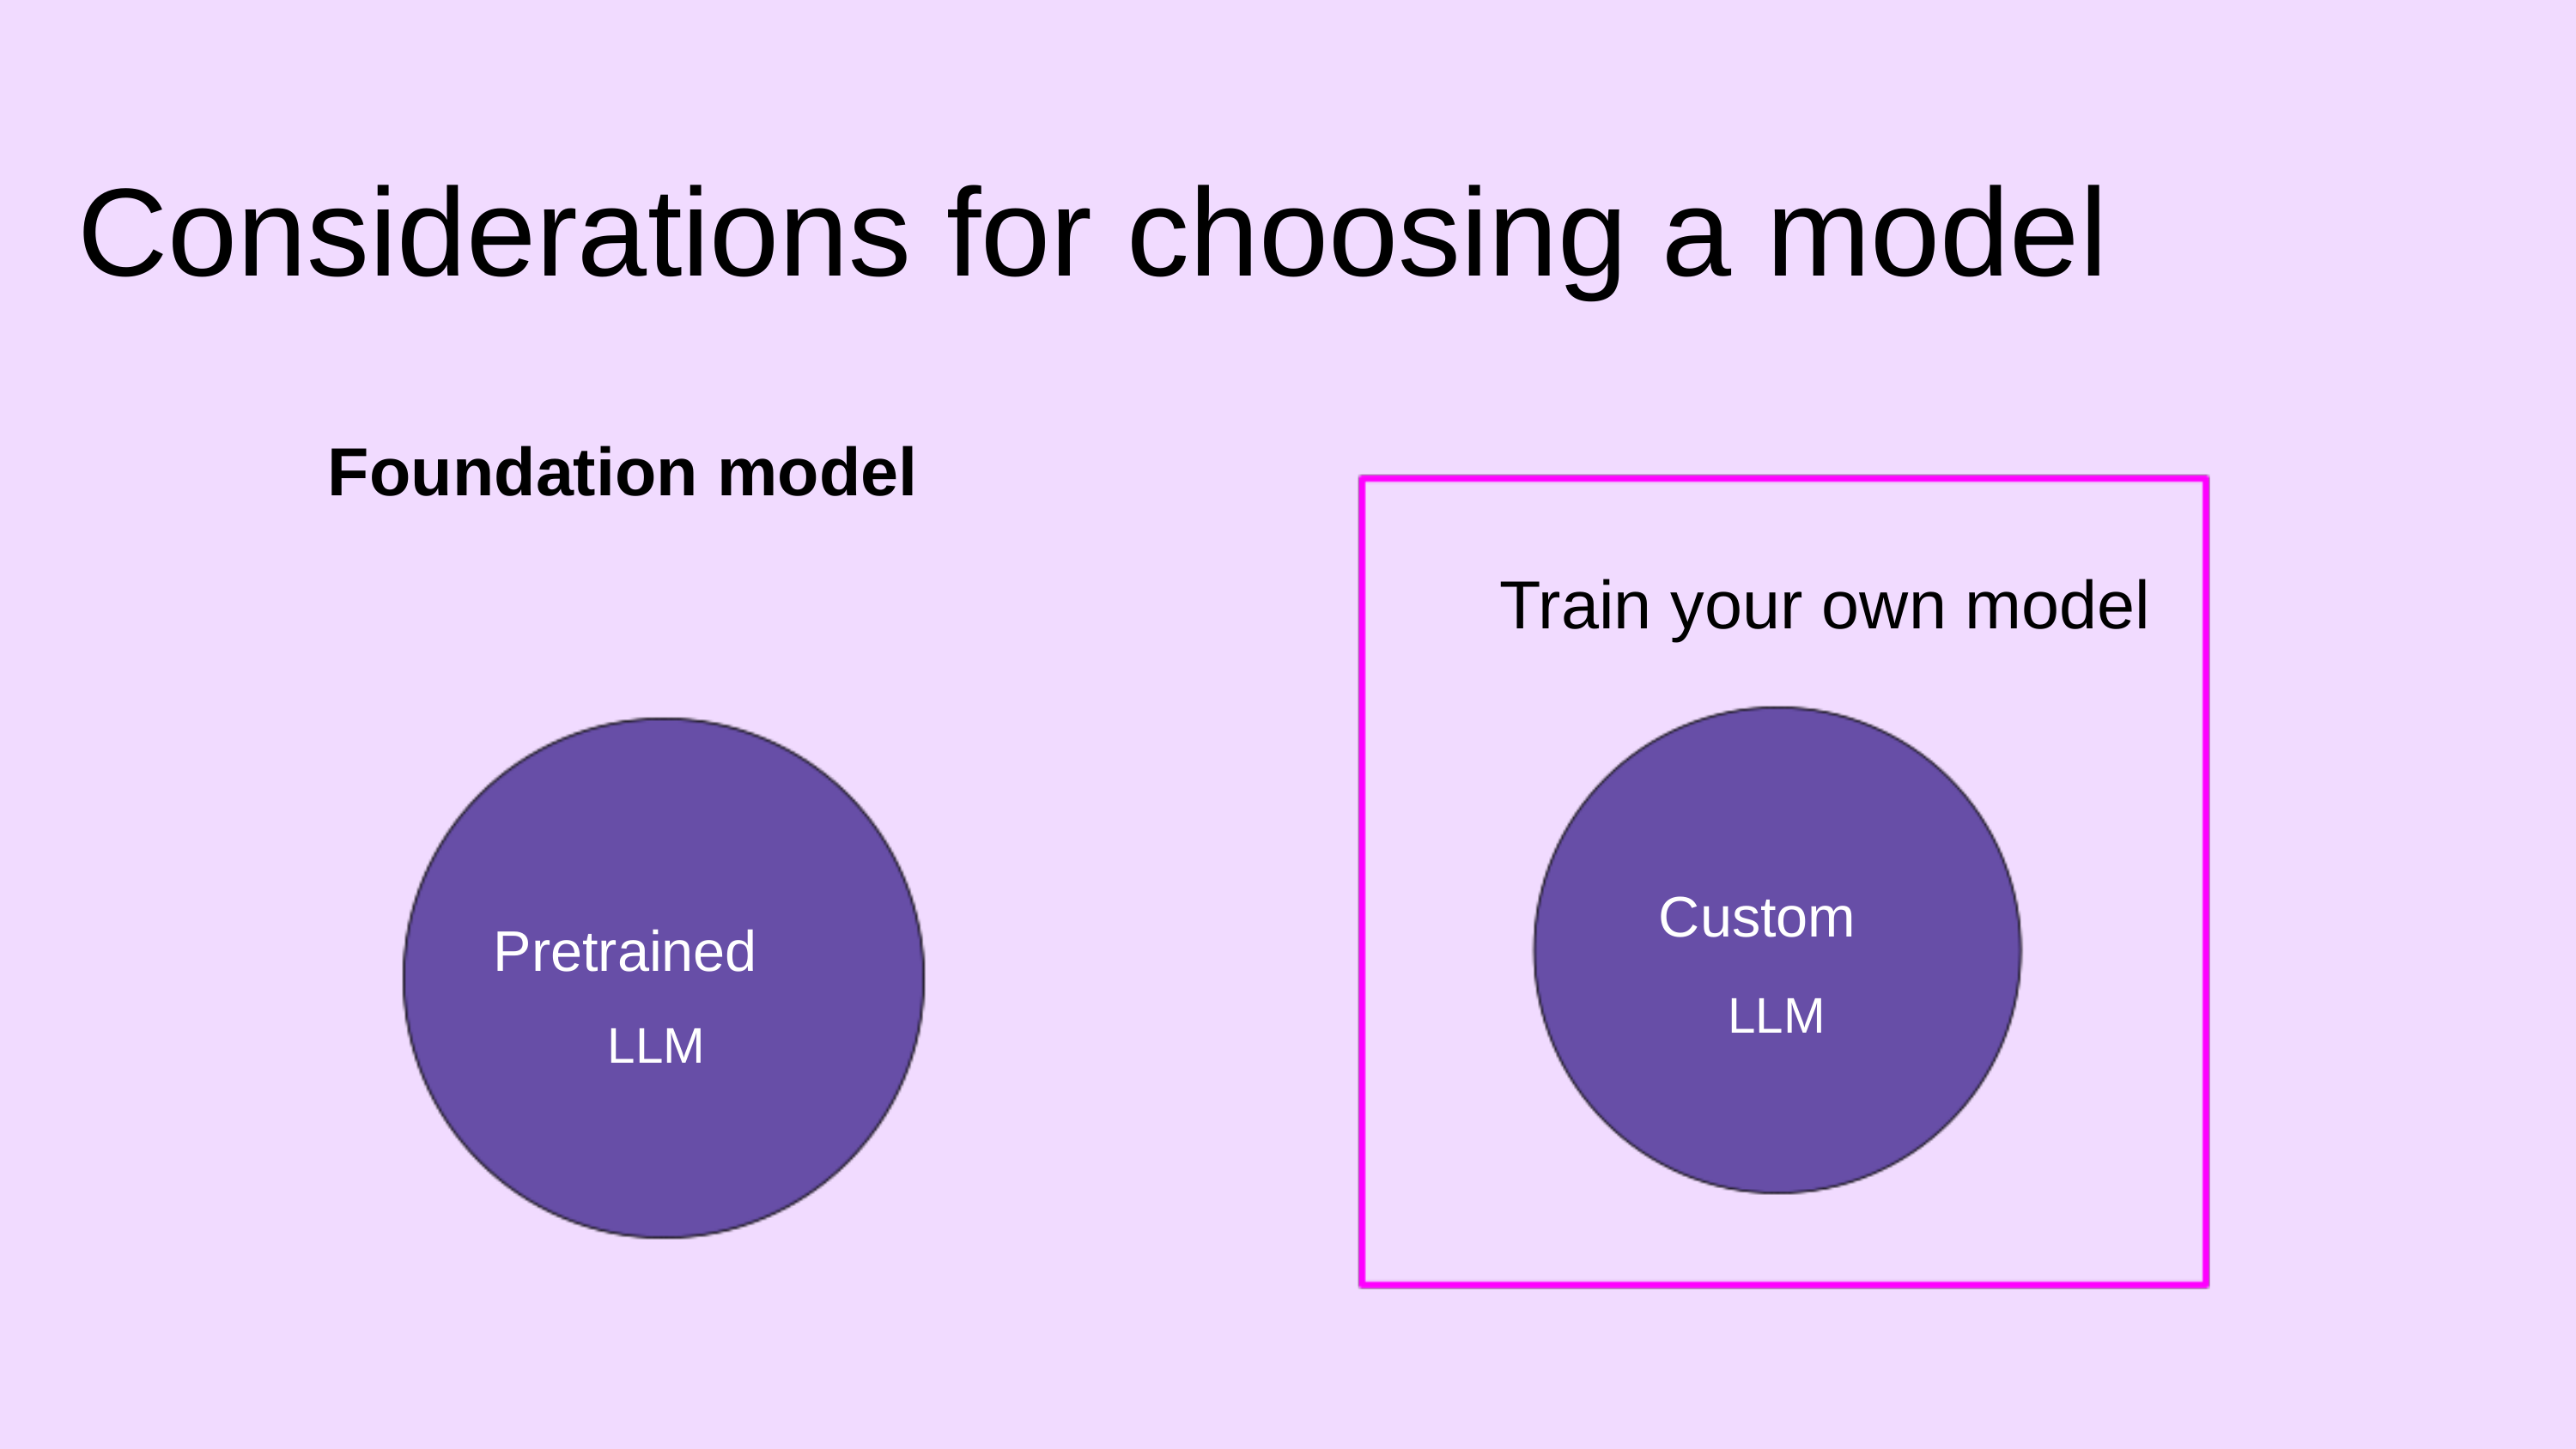

Considerations for choosing a model

Foundation model

Train your own model

Custom
Pretrained
LLM
LLM